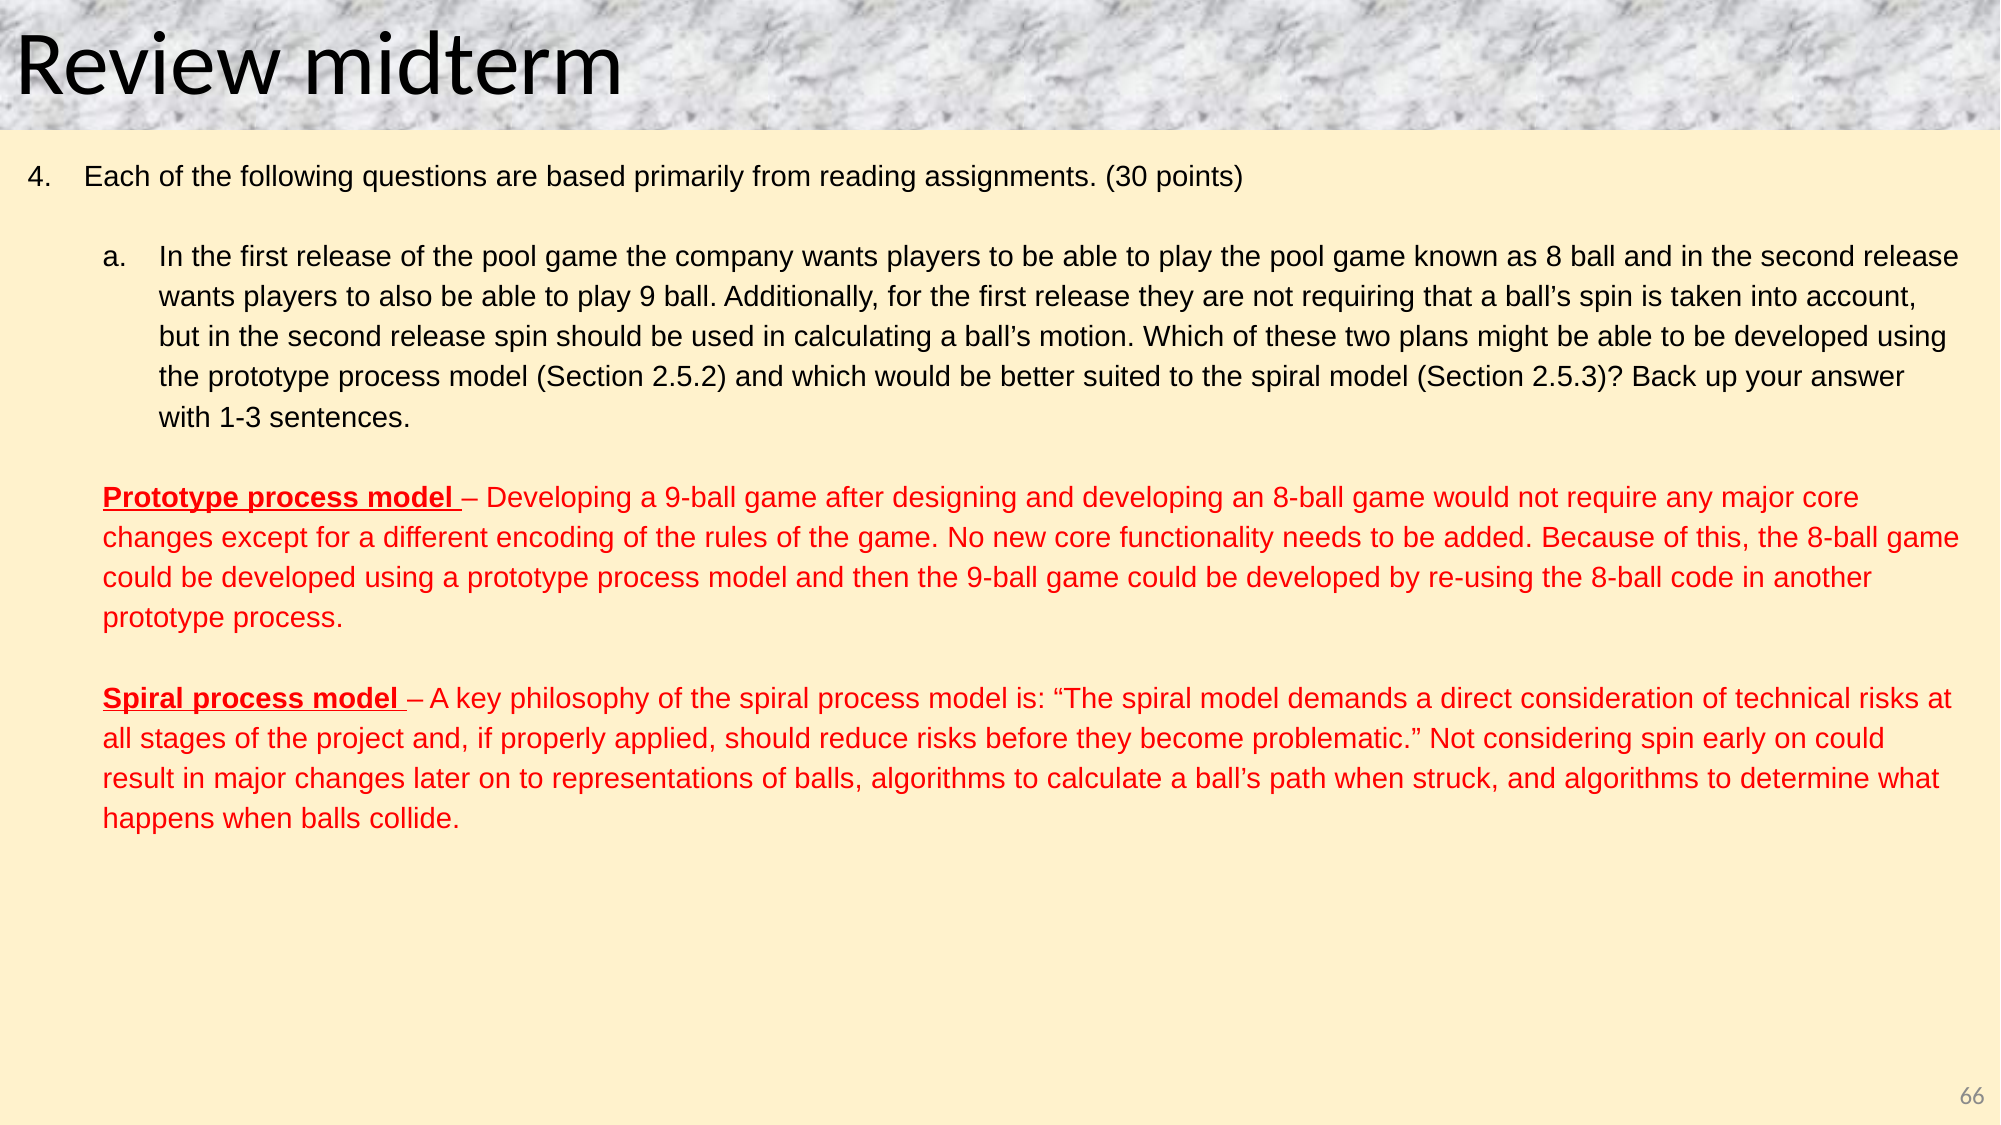

# Review midterm
Each of the following questions are based primarily from reading assignments. (30 points)

In the first release of the pool game the company wants players to be able to play the pool game known as 8 ball and in the second release wants players to also be able to play 9 ball. Additionally, for the first release they are not requiring that a ball’s spin is taken into account, but in the second release spin should be used in calculating a ball’s motion. Which of these two plans might be able to be developed using the prototype process model (Section 2.5.2) and which would be better suited to the spiral model (Section 2.5.3)? Back up your answer with 1-3 sentences.

Prototype process model – Developing a 9-ball game after designing and developing an 8-ball game would not require any major core changes except for a different encoding of the rules of the game. No new core functionality needs to be added. Because of this, the 8-ball game could be developed using a prototype process model and then the 9-ball game could be developed by re-using the 8-ball code in another prototype process.

Spiral process model – A key philosophy of the spiral process model is: “The spiral model demands a direct consideration of technical risks at all stages of the project and, if properly applied, should reduce risks before they become problematic.” Not considering spin early on could result in major changes later on to representations of balls, algorithms to calculate a ball’s path when struck, and algorithms to determine what happens when balls collide.

66